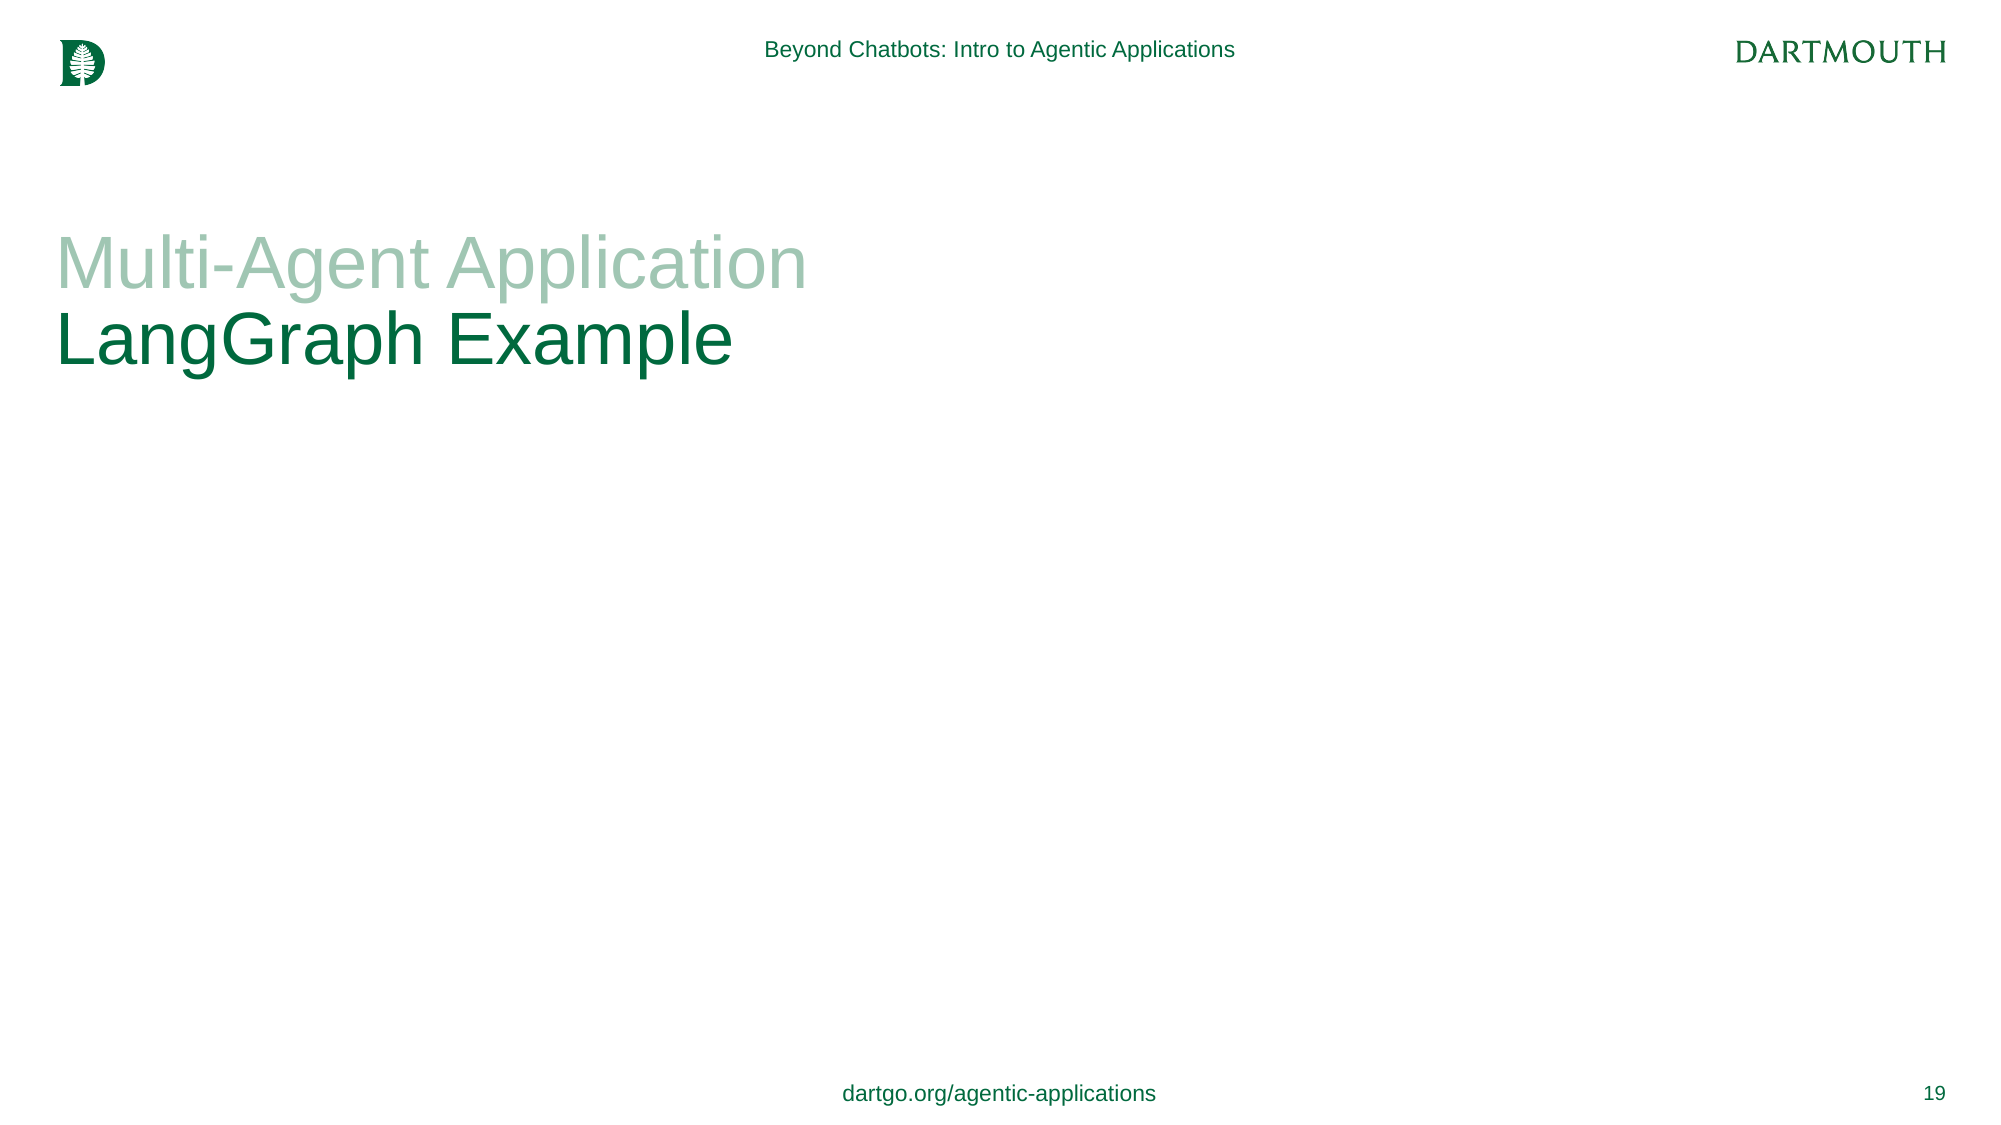

Beyond Chatbots: Intro to Agentic Applications
# Multi-Agent Application LangGraph Example

19